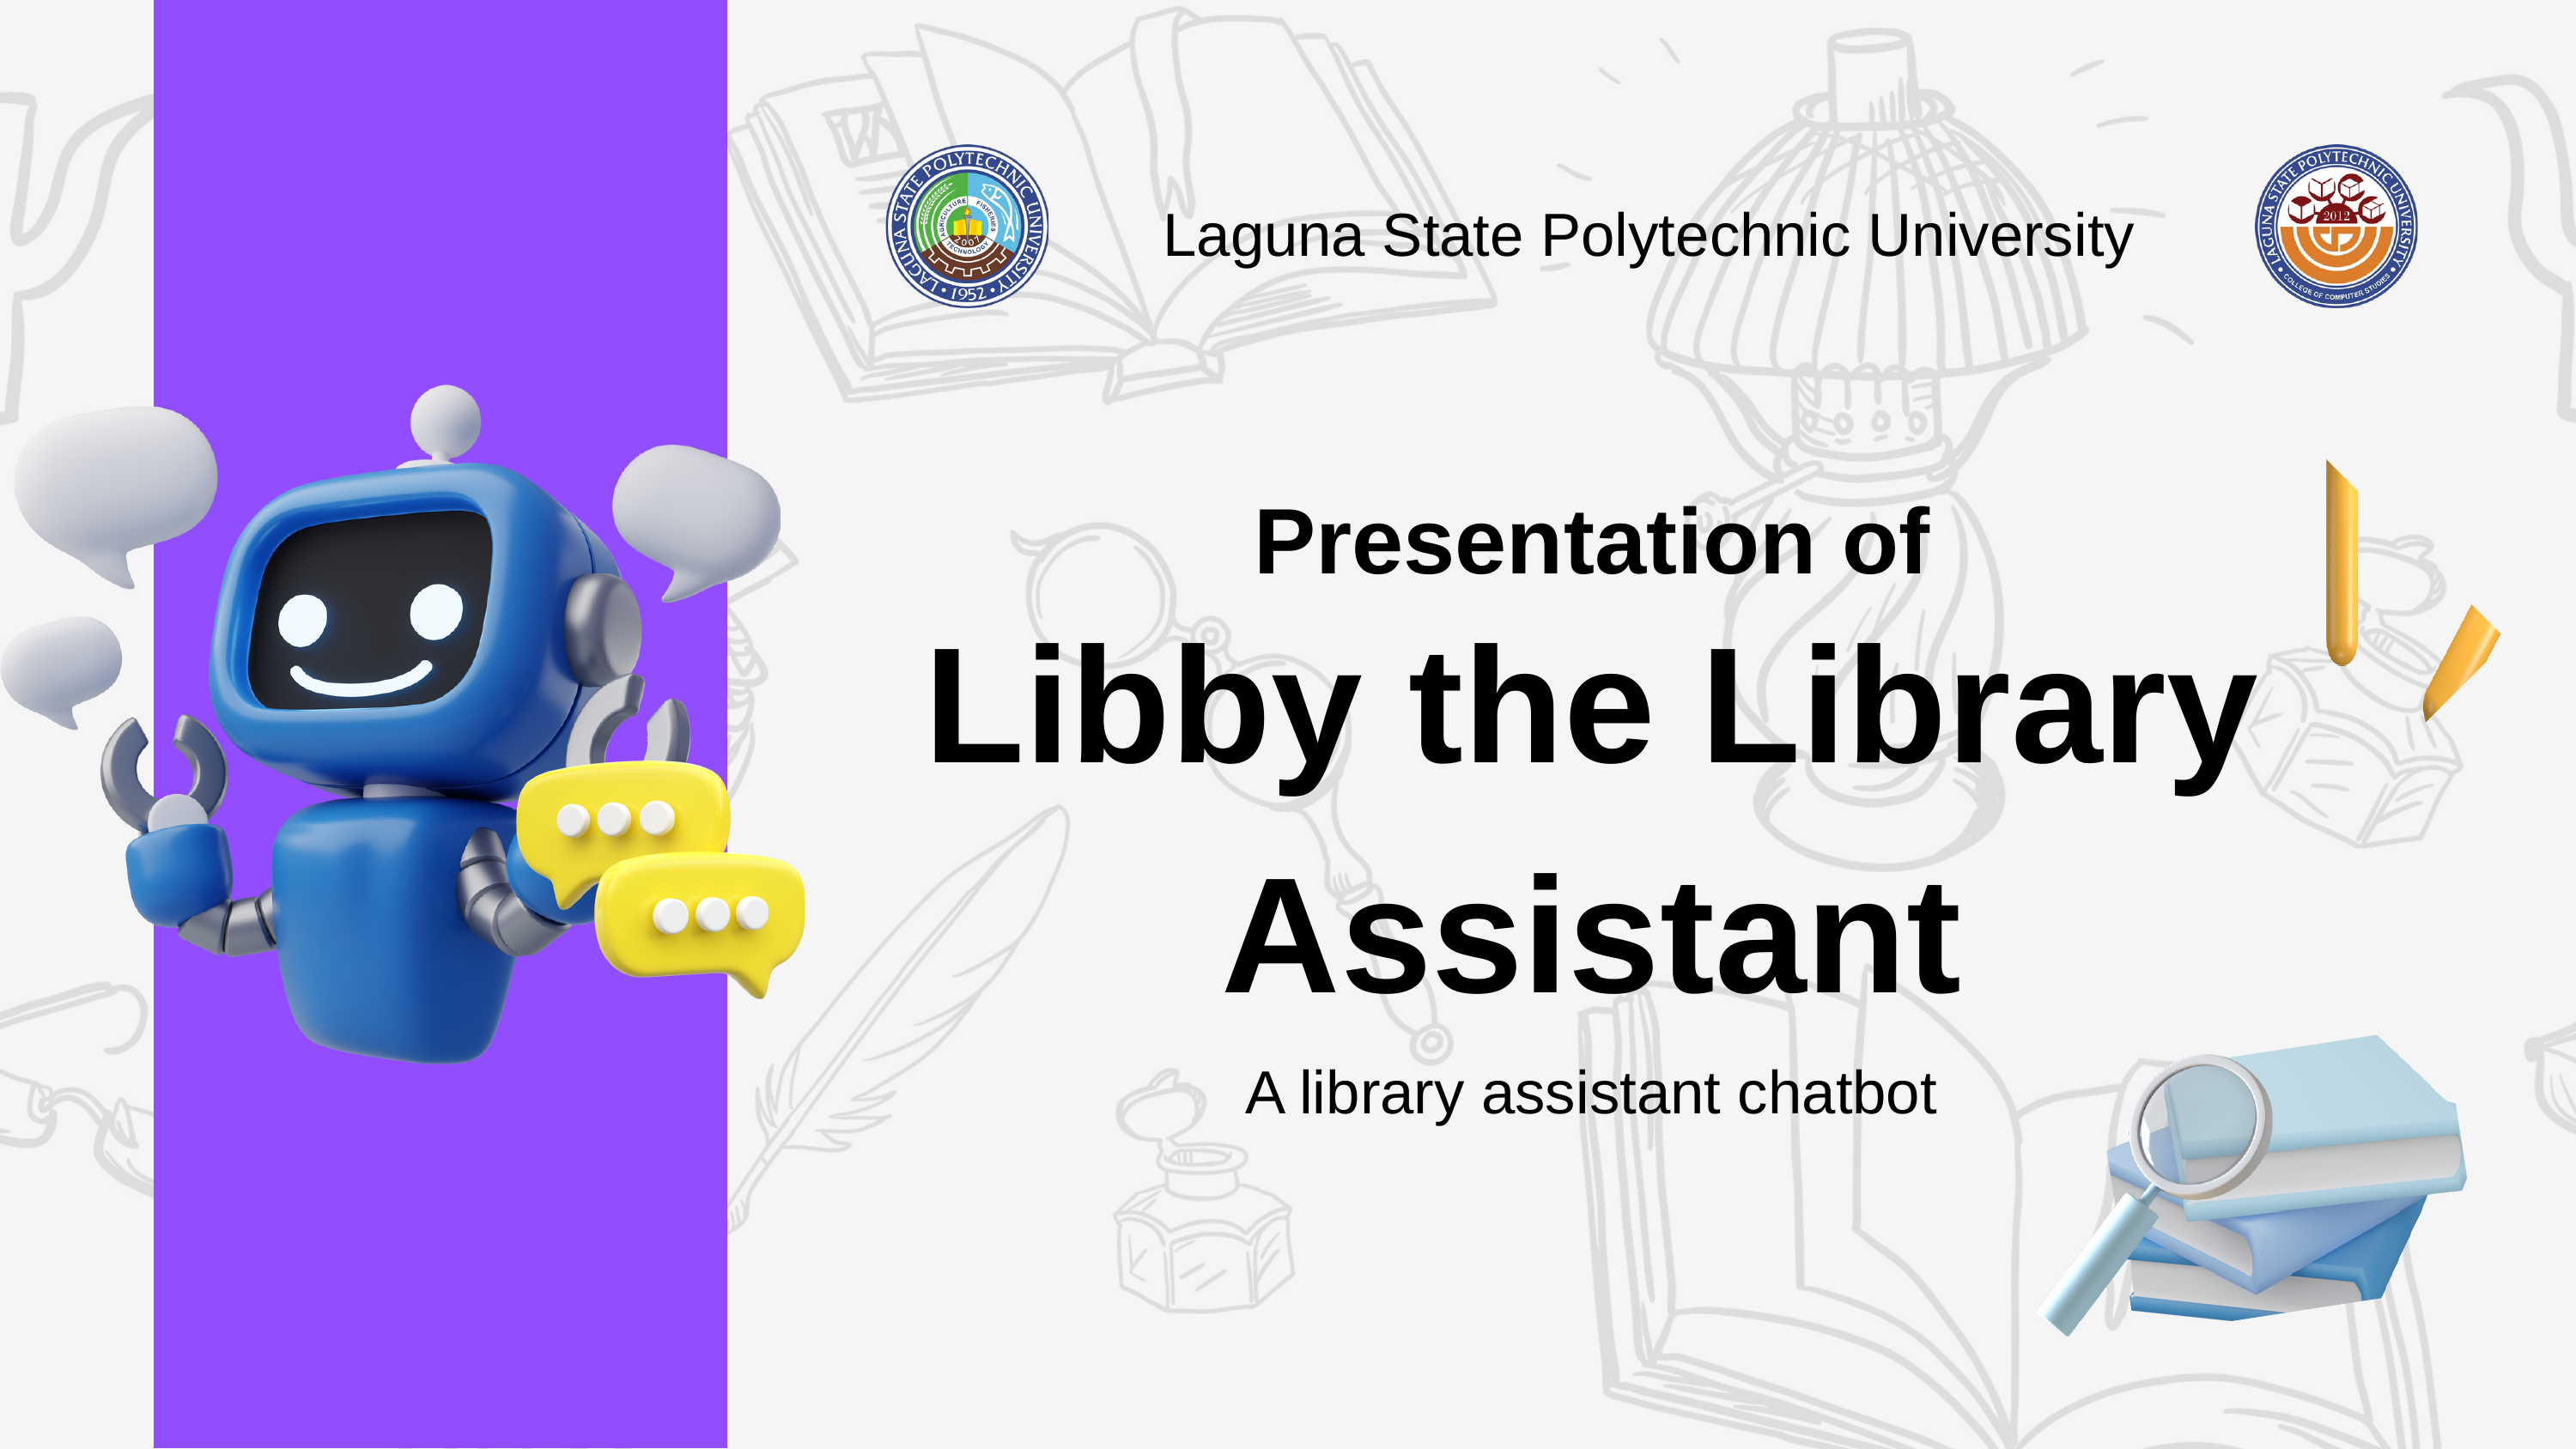

Laguna State Polytechnic University

Presentation of

Libby the Library Assistant
A library assistant chatbot